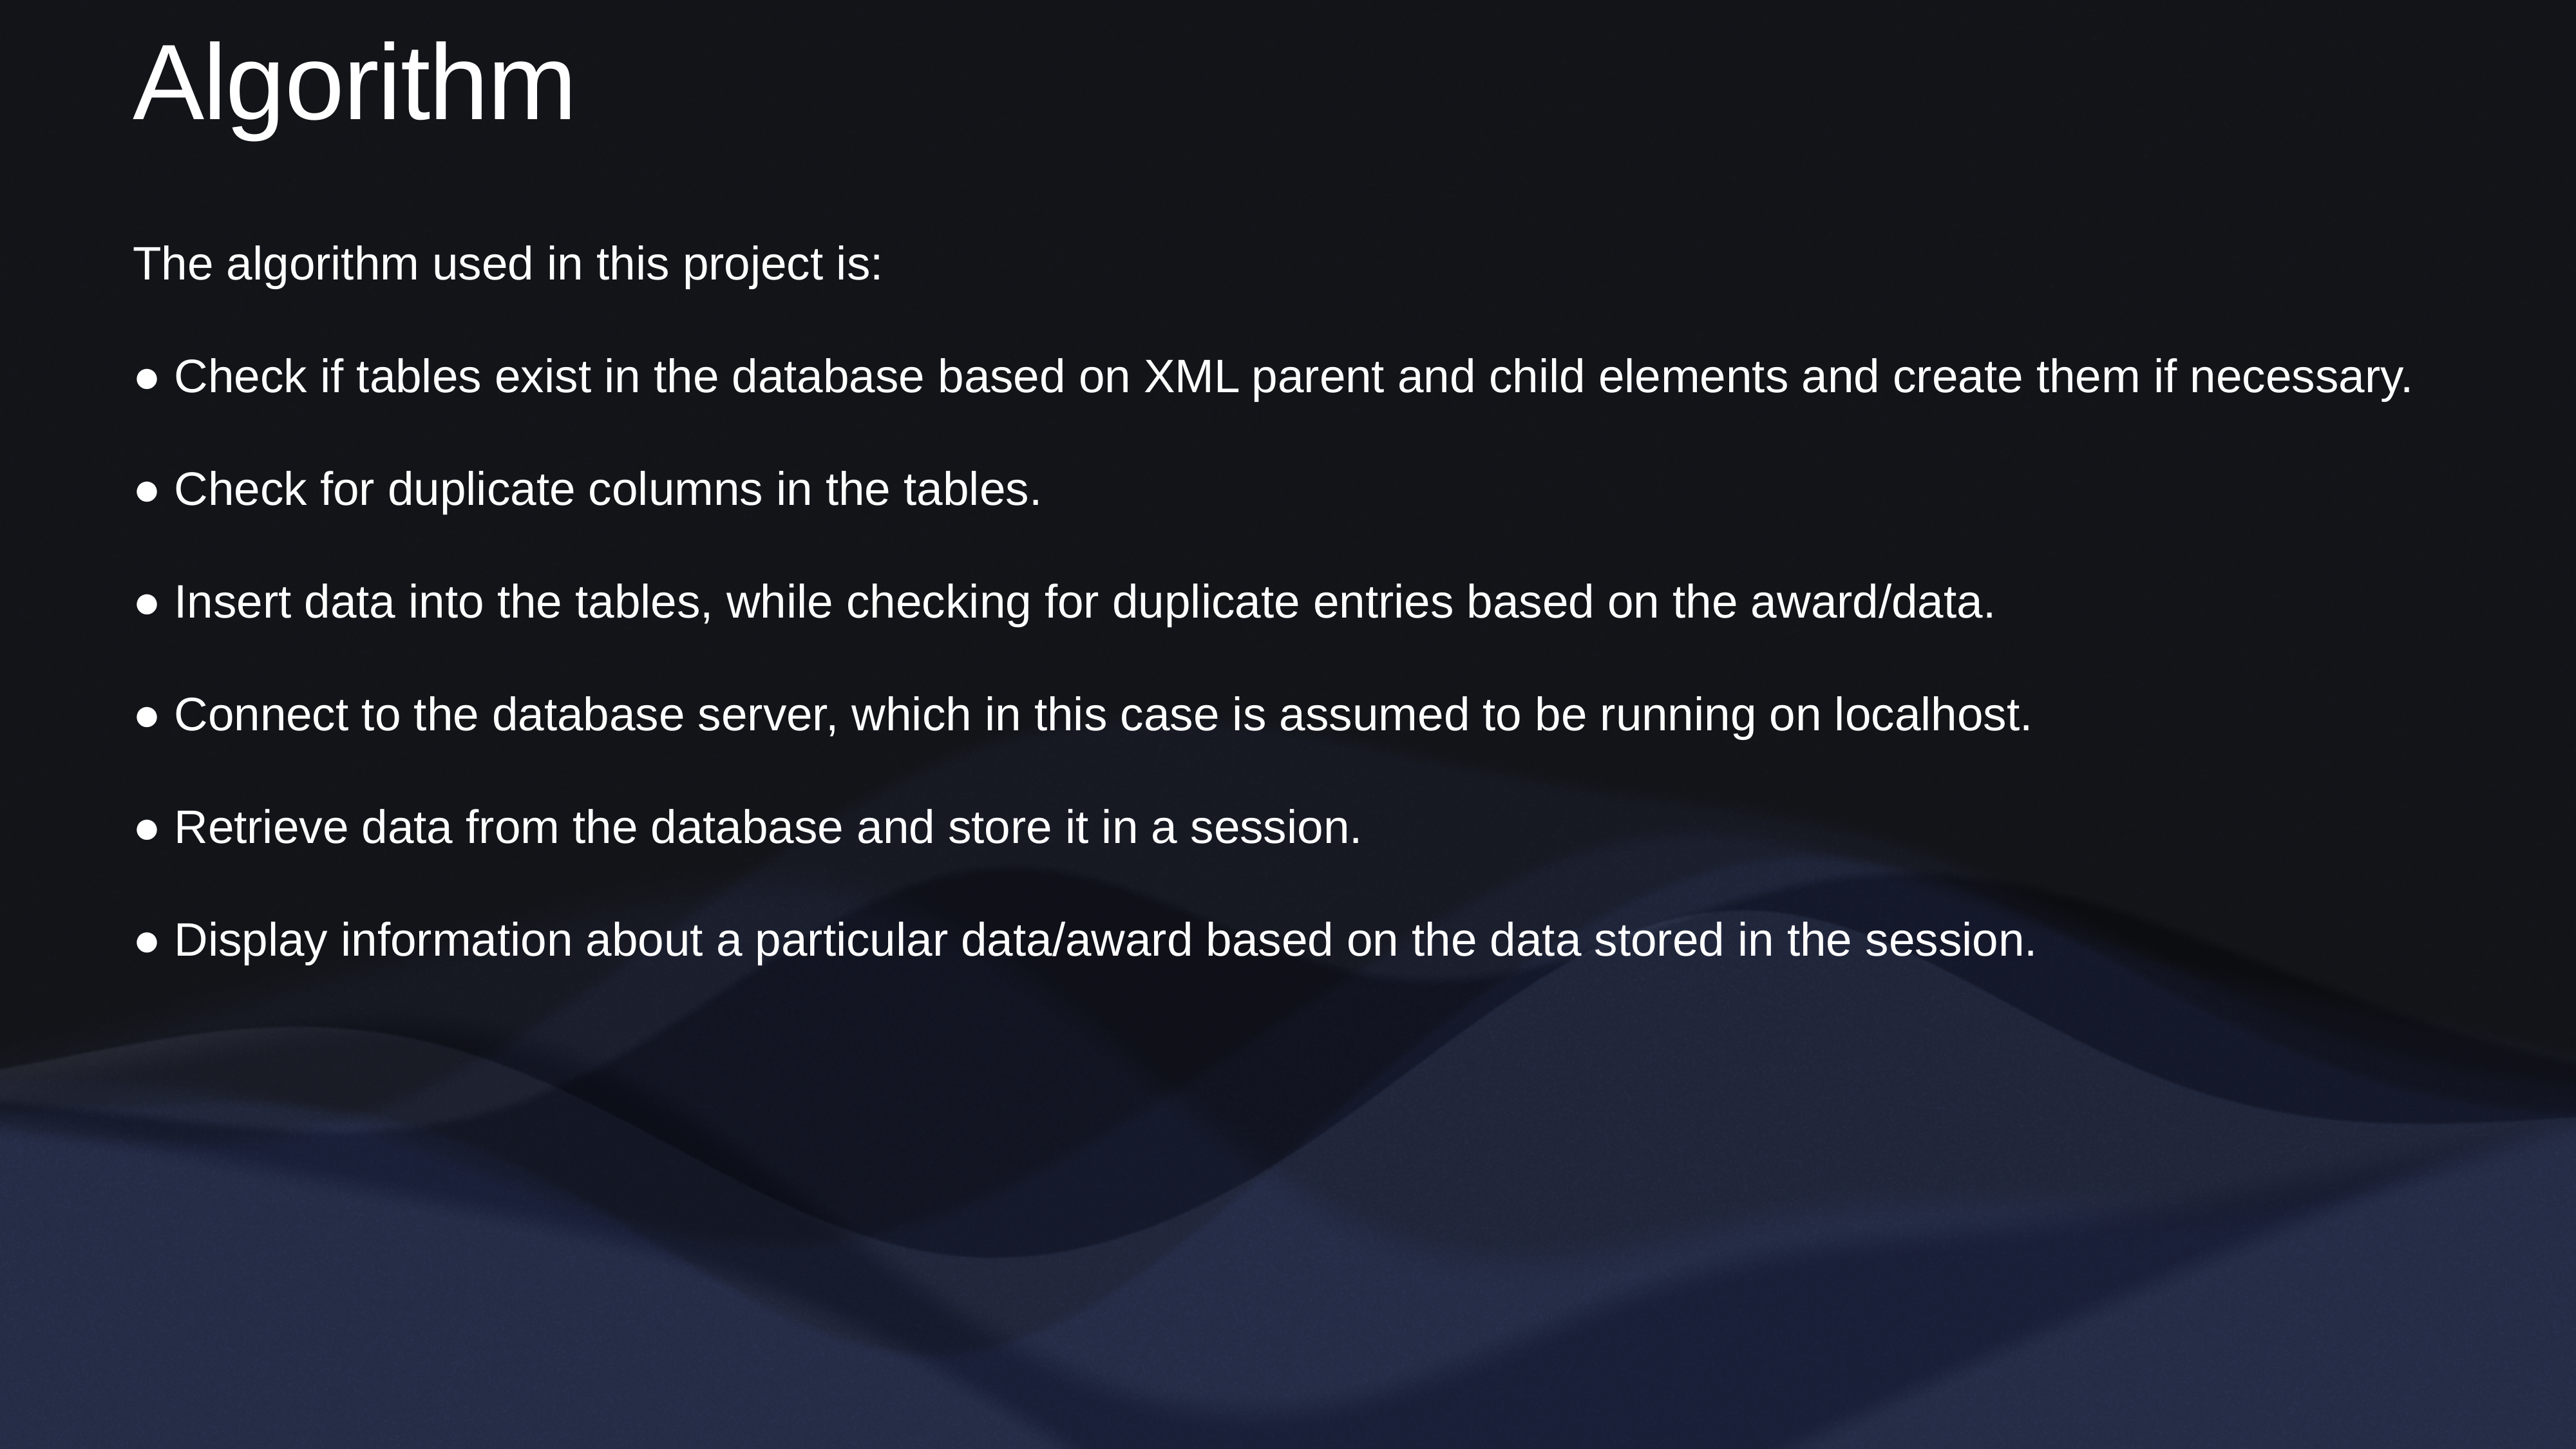

# Algorithm
The algorithm used in this project is:

● Check if tables exist in the database based on XML parent and child elements and create them if necessary.

● Check for duplicate columns in the tables.

● Insert data into the tables, while checking for duplicate entries based on the award/data.

● Connect to the database server, which in this case is assumed to be running on localhost.

● Retrieve data from the database and store it in a session.

● Display information about a particular data/award based on the data stored in the session.